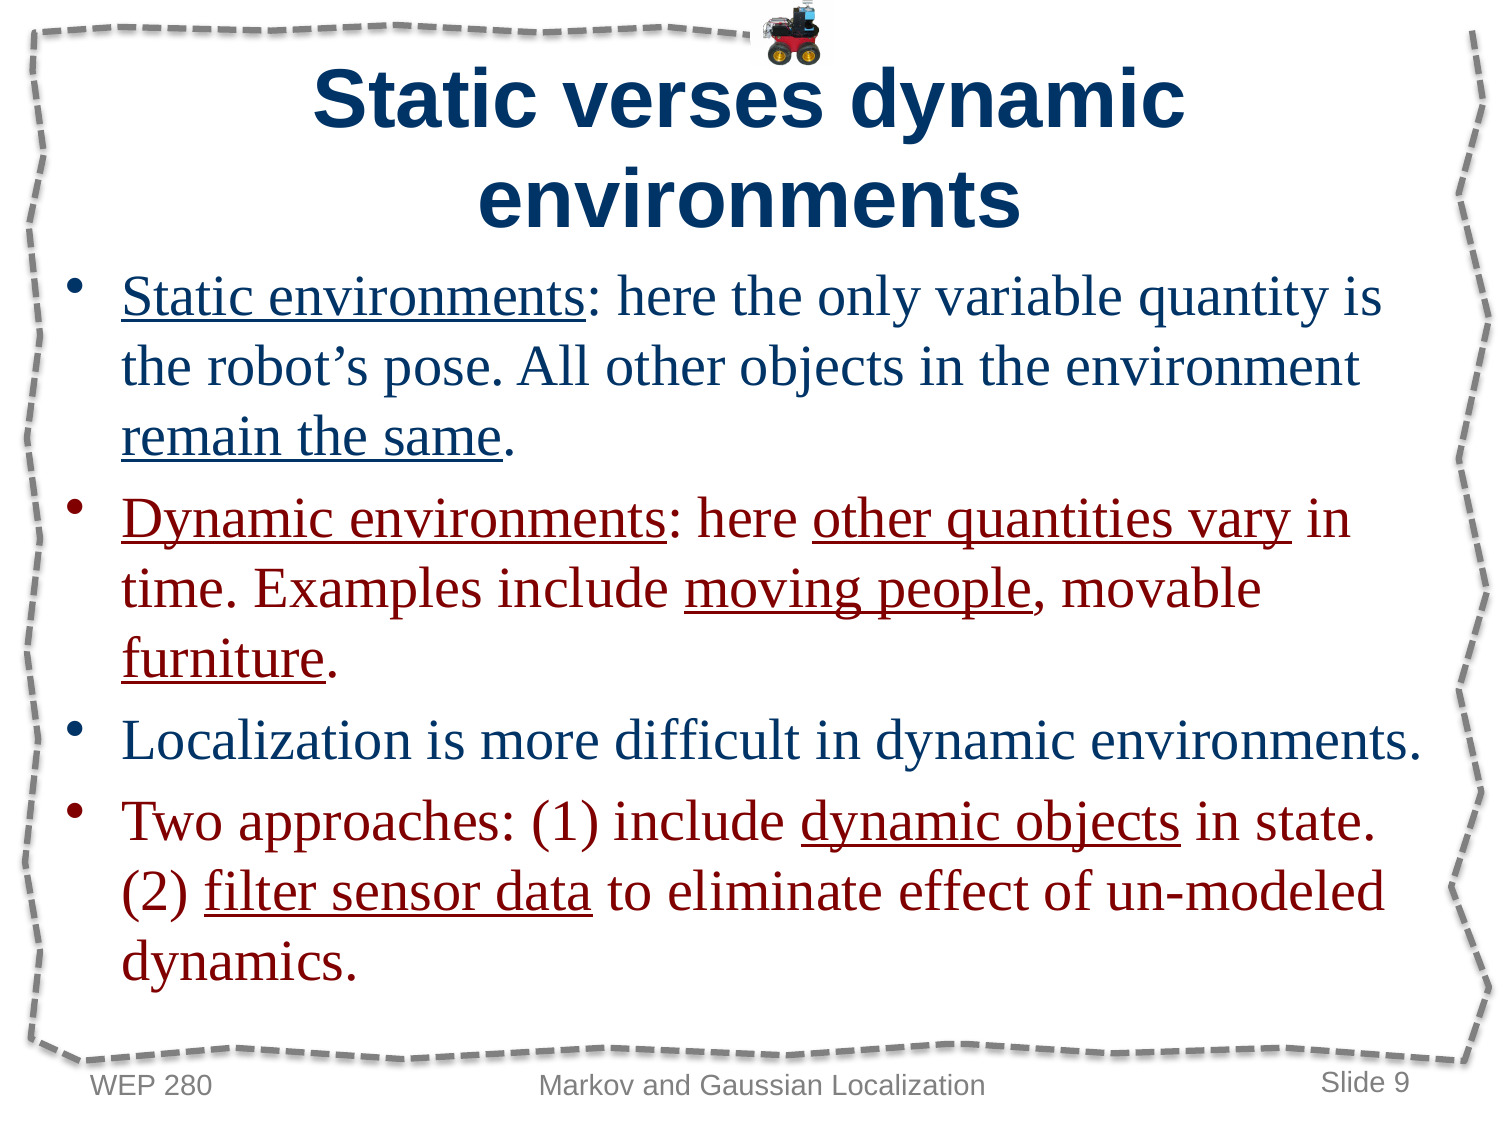

# Static verses dynamic environments
Static environments: here the only variable quantity is the robot’s pose. All other objects in the environment remain the same.
Dynamic environments: here other quantities vary in time. Examples include moving people, movable furniture.
Localization is more difficult in dynamic environments.
Two approaches: (1) include dynamic objects in state. (2) filter sensor data to eliminate effect of un-modeled dynamics.
WEP 280
Markov and Gaussian Localization
Slide 9